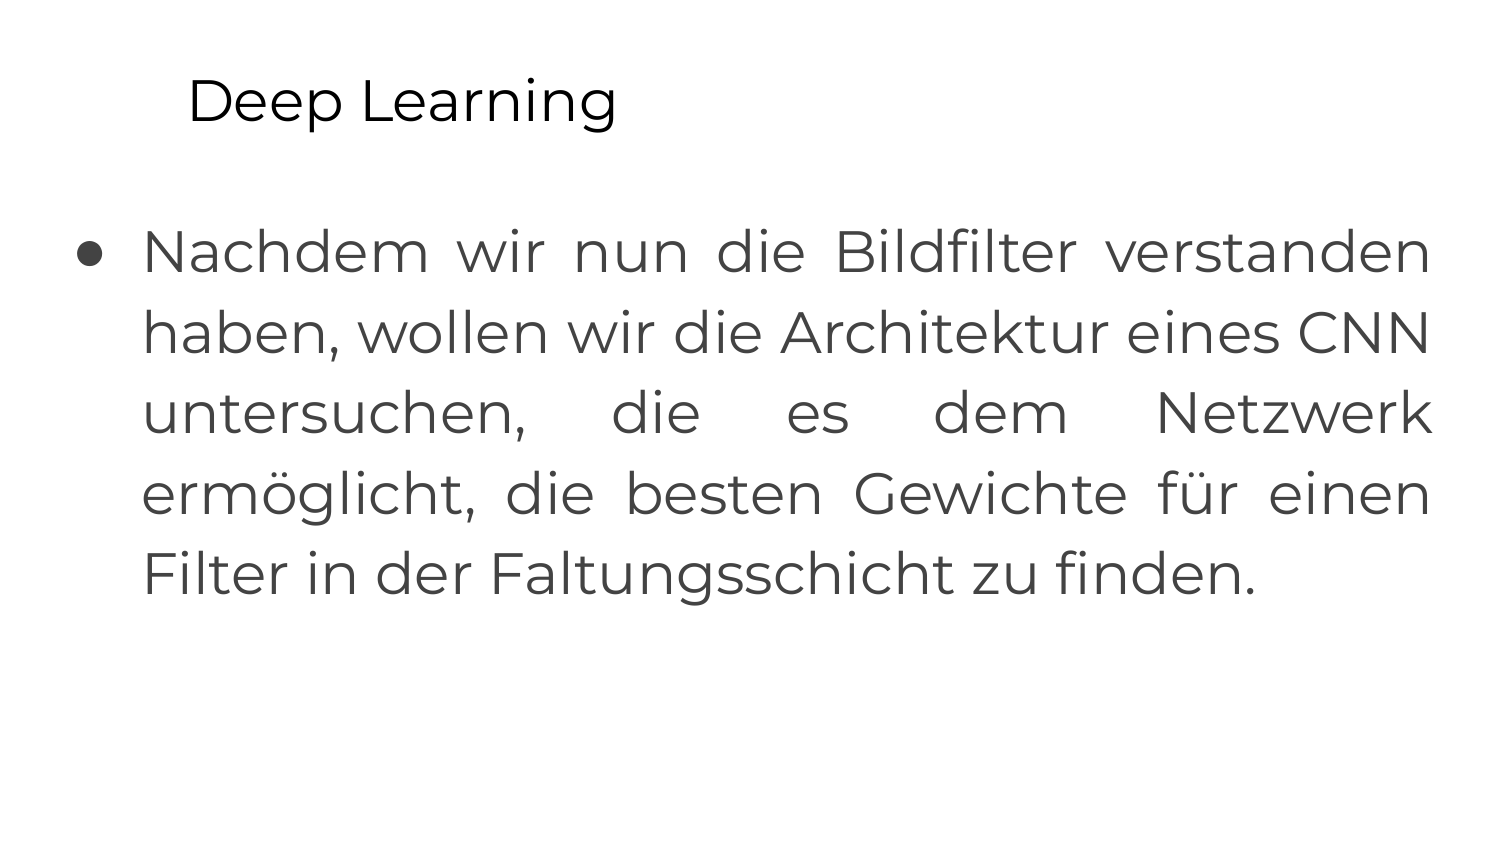

# Deep Learning
Nachdem wir nun die Bildfilter verstanden haben, wollen wir die Architektur eines CNN untersuchen, die es dem Netzwerk ermöglicht, die besten Gewichte für einen Filter in der Faltungsschicht zu finden.